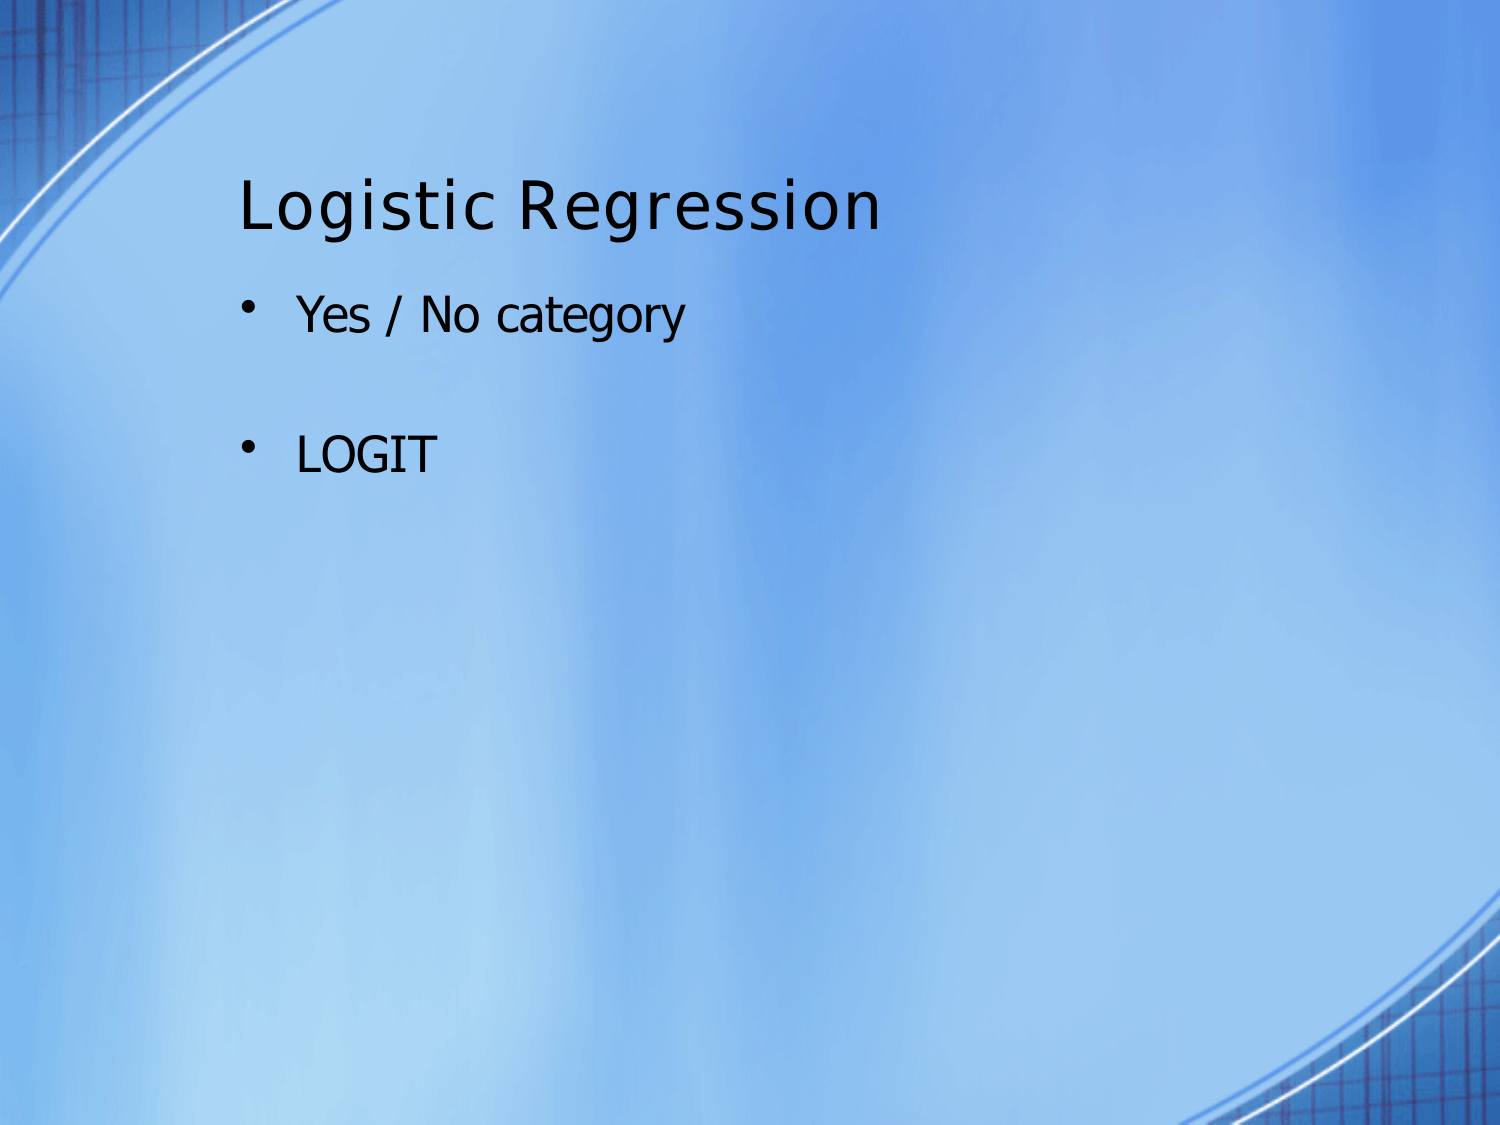

# Logistic Regression
Yes / No category

LOGIT